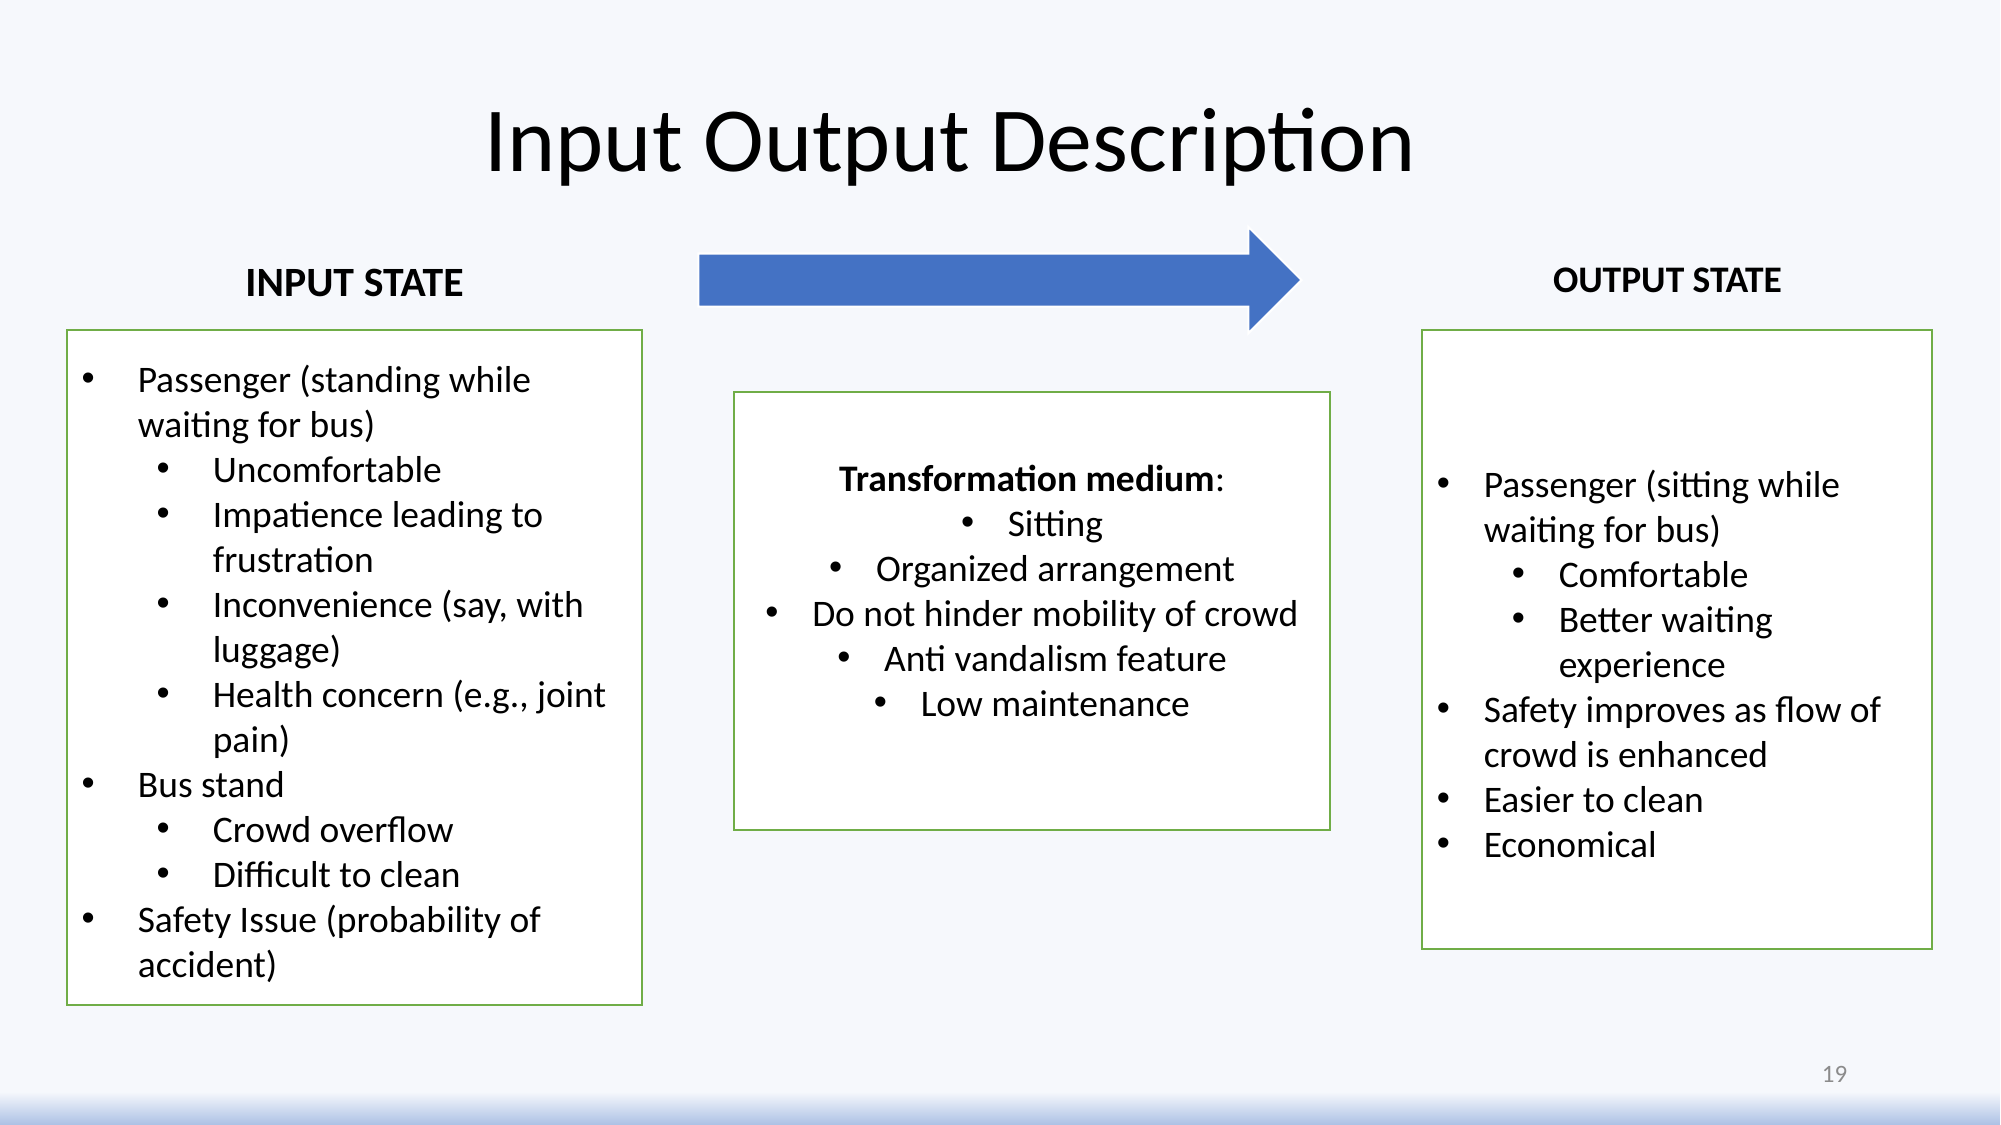

Input Output Description

OUTPUT STATE

INPUT STATE

Passenger (standing while waiting for bus)
Uncomfortable
Impatience leading to frustration
Inconvenience (say, with luggage)
Health concern (e.g., joint pain)
Bus stand
Crowd overflow
Difficult to clean
Safety Issue (probability of accident)

Passenger (sitting while waiting for bus)
Comfortable
Better waiting experience
Safety improves as flow of crowd is enhanced
Easier to clean
Economical

Transformation medium:
Sitting
Organized arrangement
Do not hinder mobility of crowd
Anti vandalism feature
Low maintenance

19